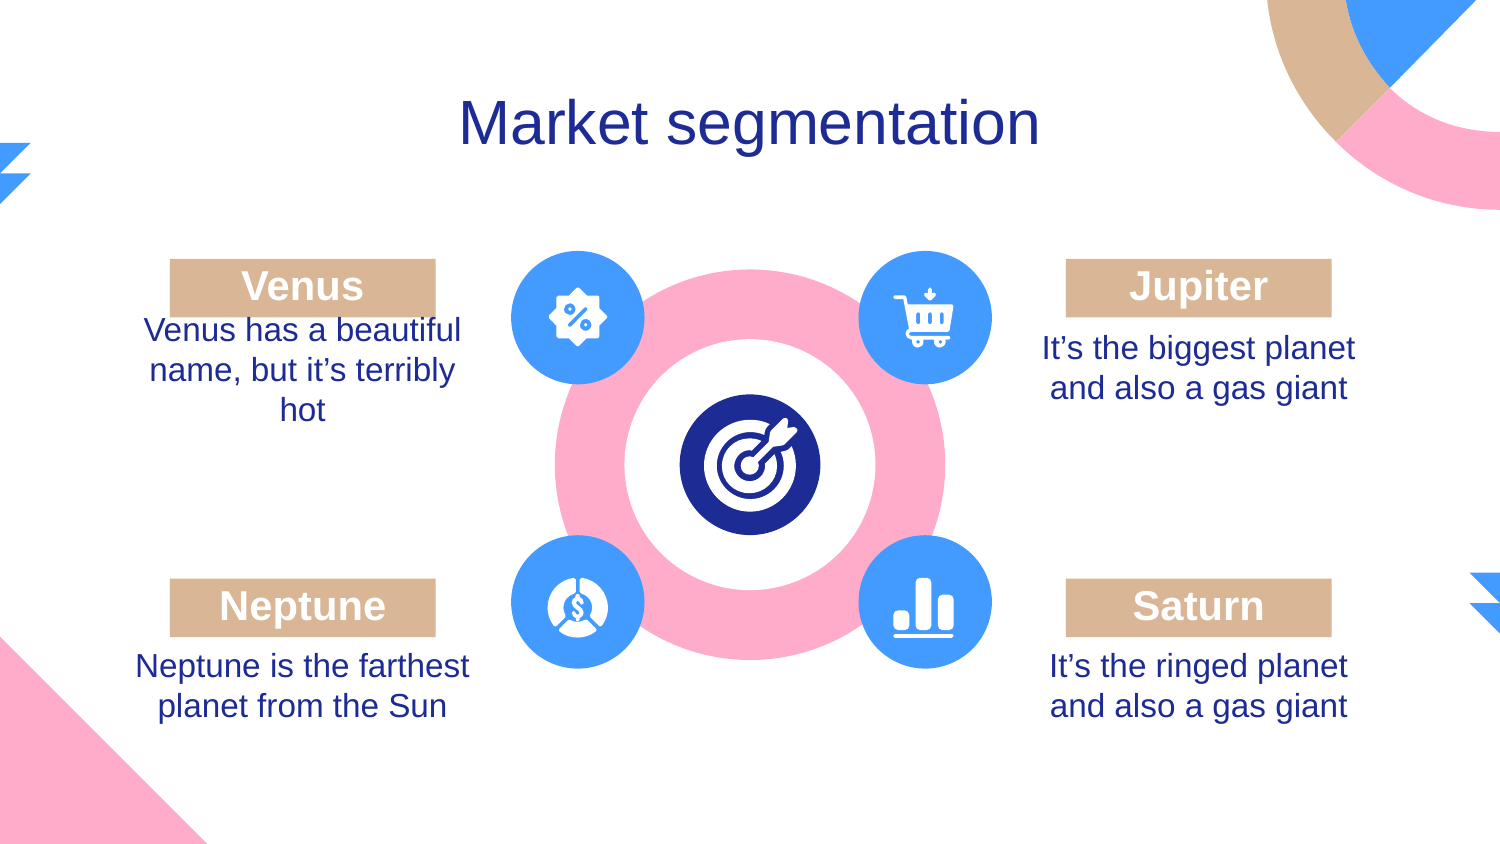

# Market segmentation

Venus
Jupiter

It’s the biggest planet and also a gas giant
Venus has a beautiful name, but it’s terribly hot

Neptune
Saturn
Neptune is the farthest planet from the Sun
It’s the ringed planet and also a gas giant